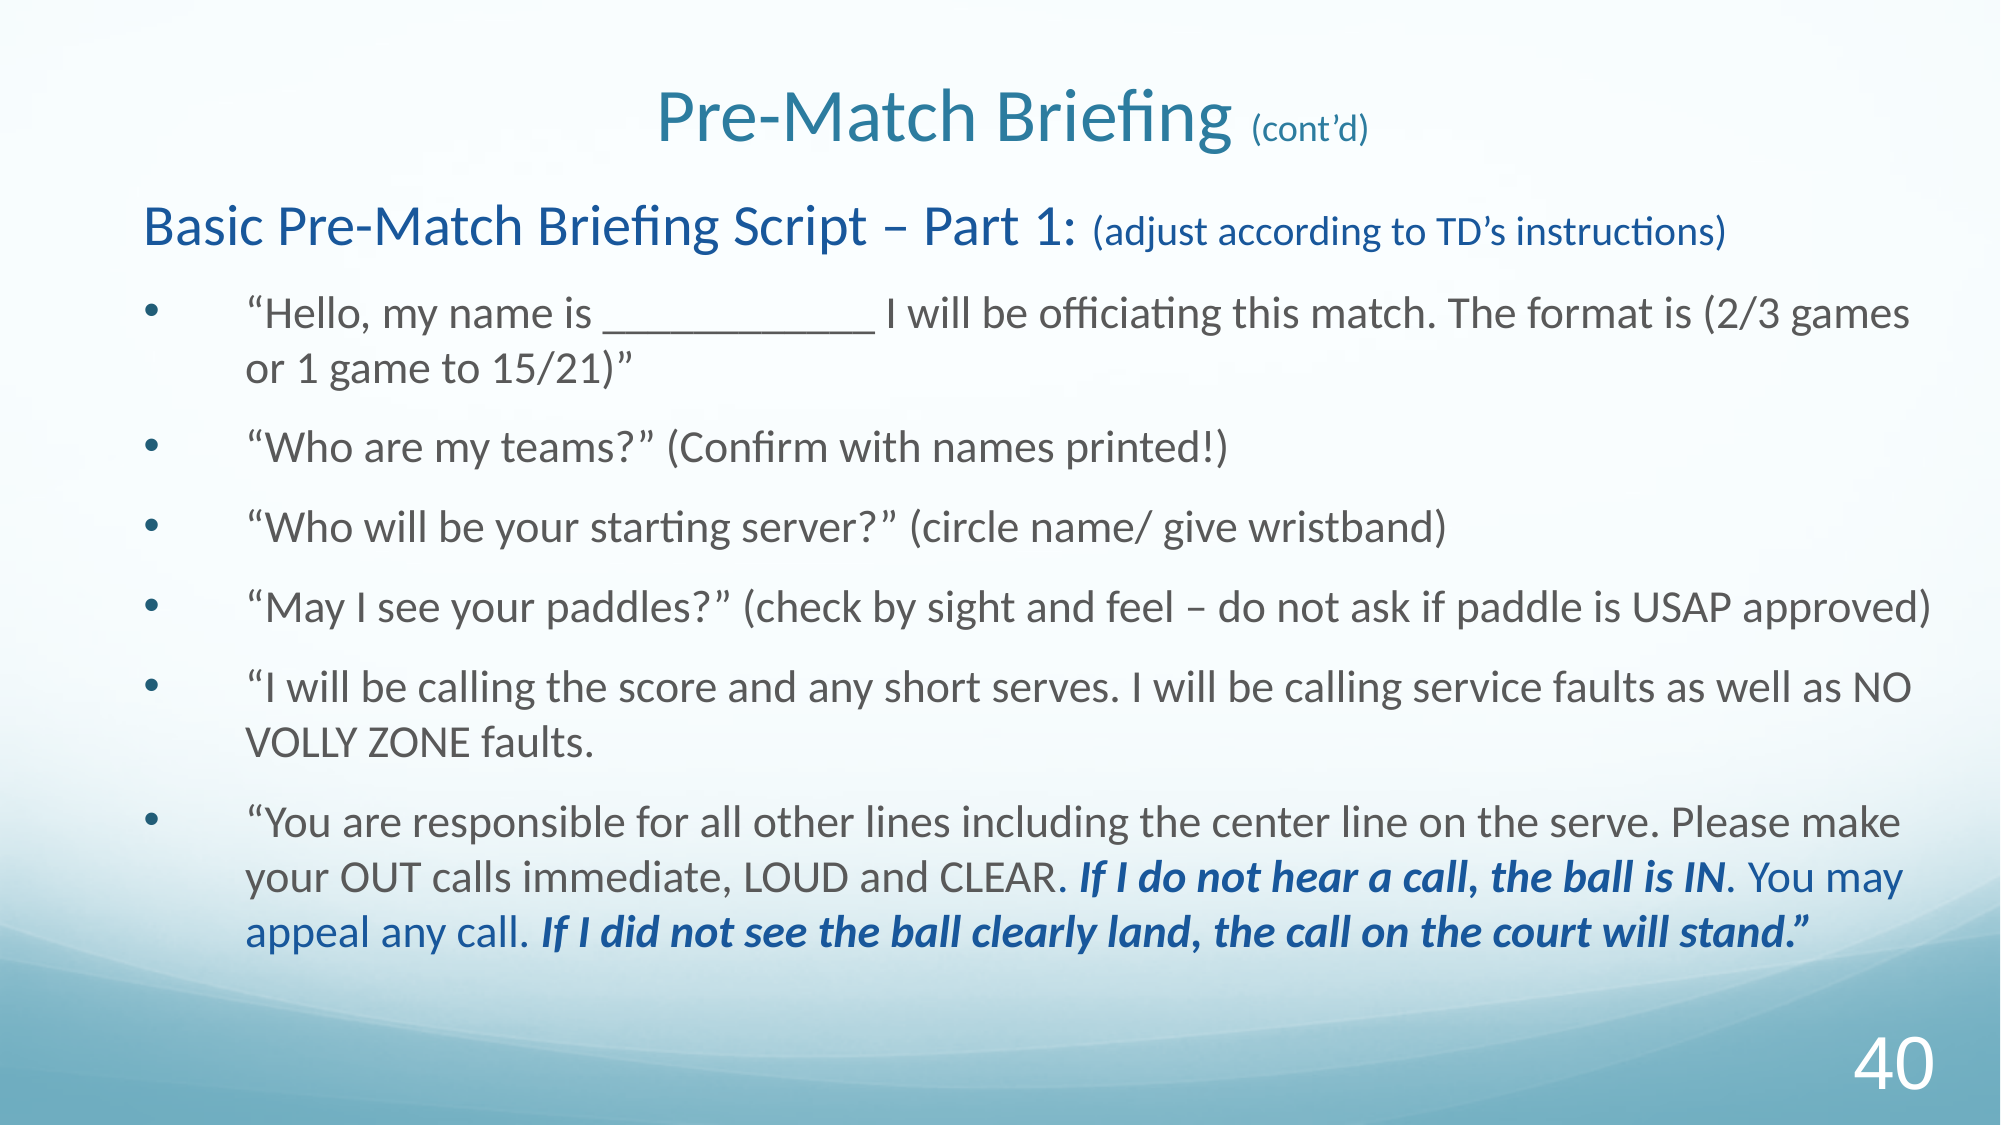

# Pre-Match Briefing (cont’d)
Basic Pre-Match Briefing Script – Part 1: (adjust according to TD’s instructions)
“Hello, my name is ____________ I will be officiating this match. The format is (2/3 games or 1 game to 15/21)”
“Who are my teams?” (Confirm with names printed!)
“Who will be your starting server?” (circle name/ give wristband)
“May I see your paddles?” (check by sight and feel – do not ask if paddle is USAP approved)
“I will be calling the score and any short serves. I will be calling service faults as well as NO VOLLY ZONE faults.
“You are responsible for all other lines including the center line on the serve. Please make your OUT calls immediate, LOUD and CLEAR. If I do not hear a call, the ball is IN. You may appeal any call. If I did not see the ball clearly land, the call on the court will stand.”
40